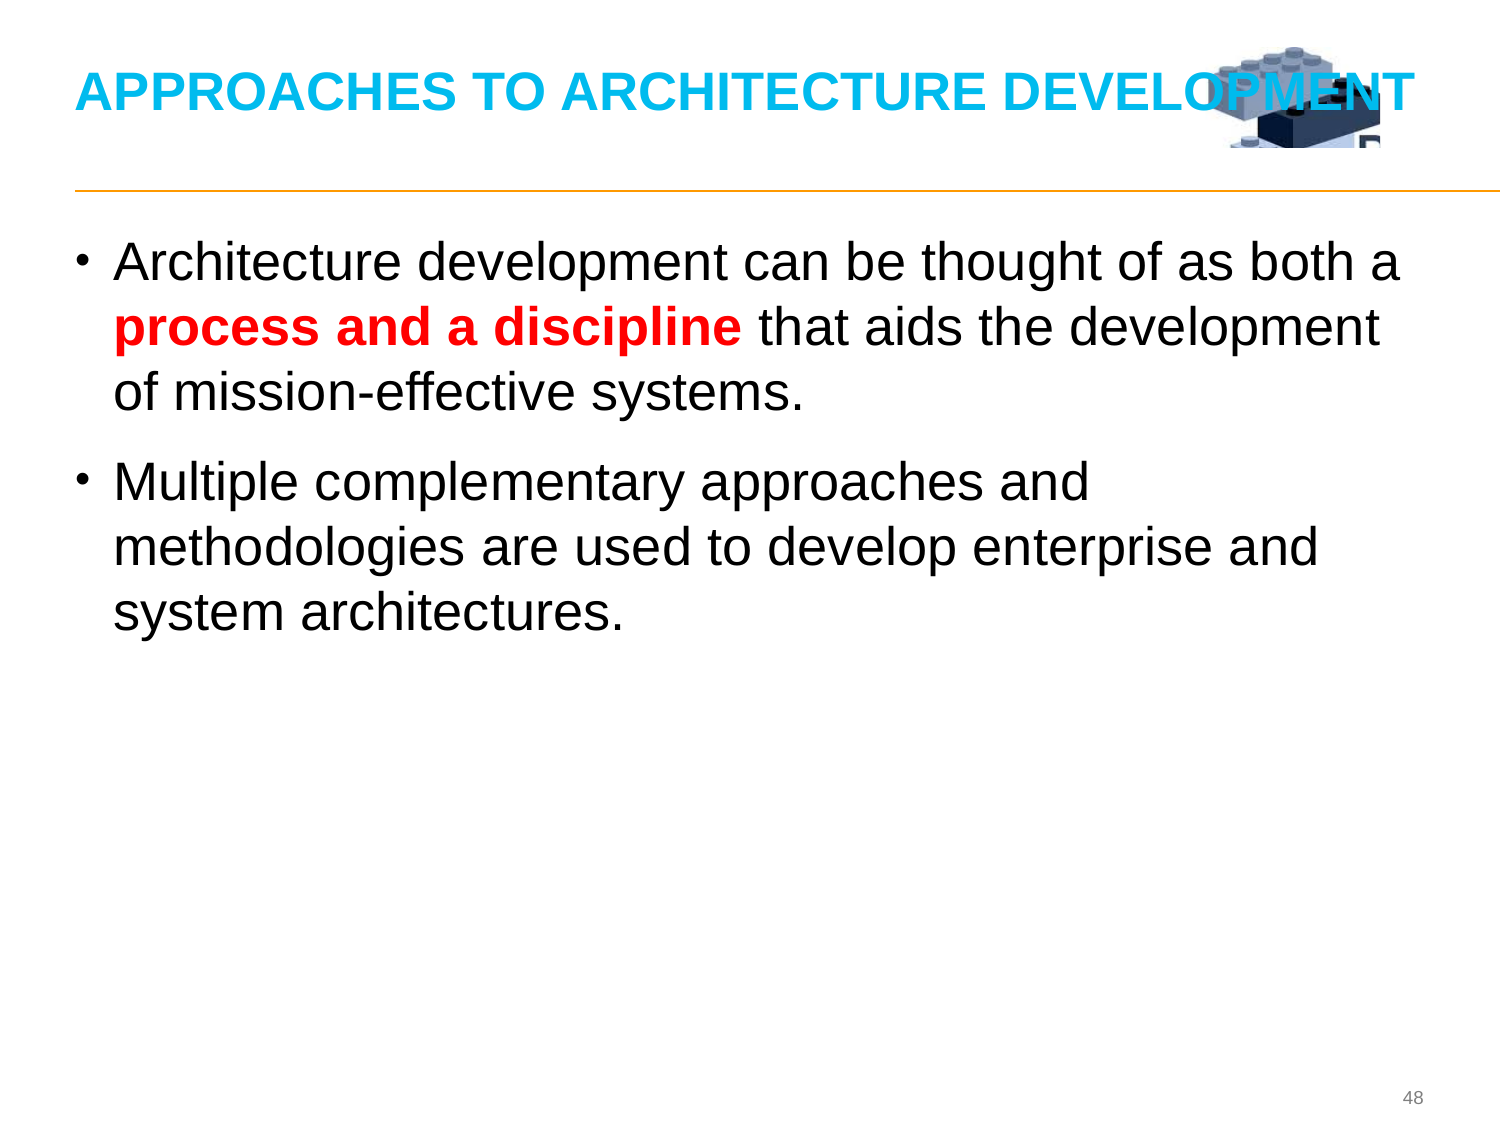

# APPROACHES TO ARCHITECTURE DEVELOPMENT
Architecture development can be thought of as both a process and a discipline that aids the development of mission-effective systems.
Multiple complementary approaches and methodologies are used to develop enterprise and system architectures.